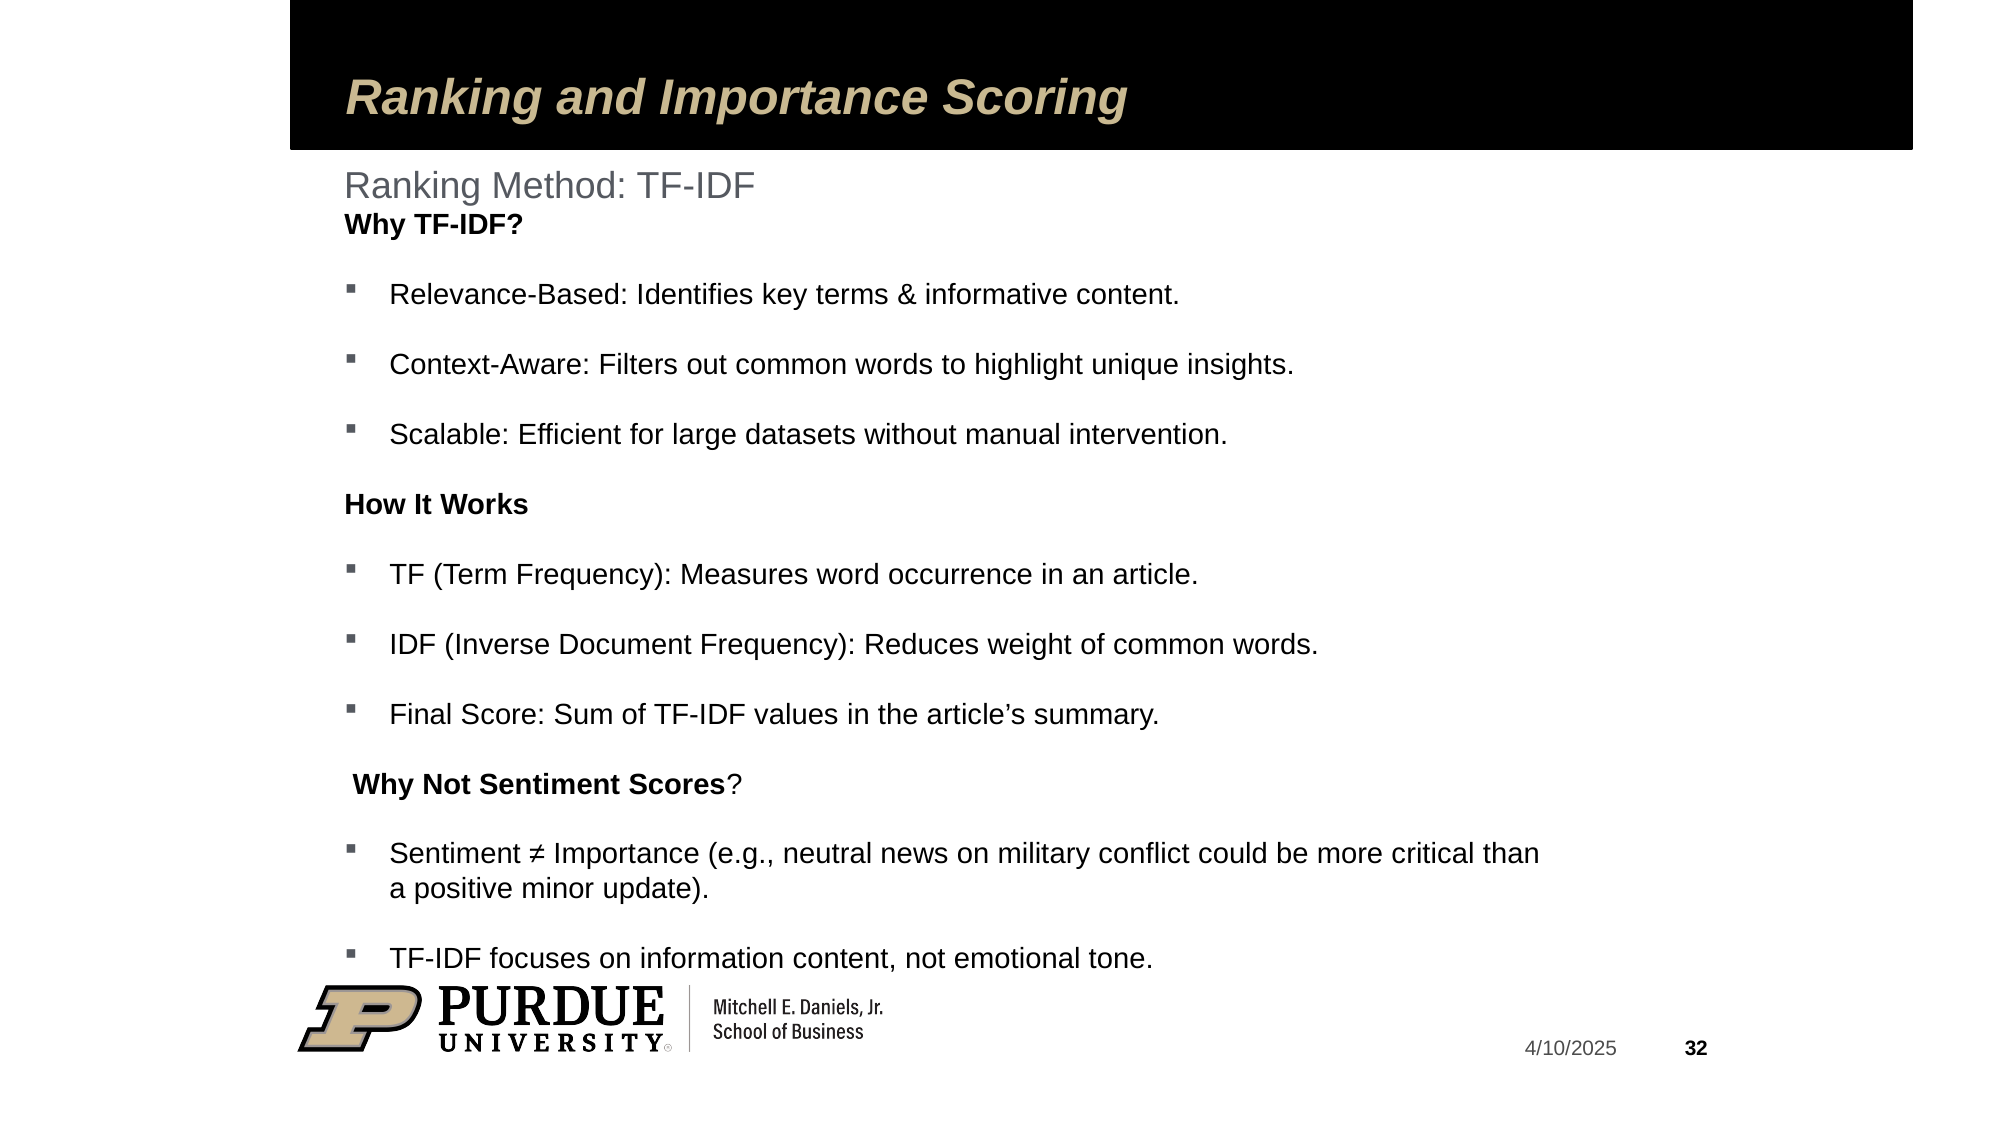

# Ranking and Importance Scoring
Ranking Method: TF-IDF
Why TF-IDF?

Relevance-Based: Identifies key terms & informative content.

Context-Aware: Filters out common words to highlight unique insights.

Scalable: Efficient for large datasets without manual intervention.

How It Works

TF (Term Frequency): Measures word occurrence in an article.

IDF (Inverse Document Frequency): Reduces weight of common words.

Final Score: Sum of TF-IDF values in the article’s summary.

 Why Not Sentiment Scores?

Sentiment ≠ Importance (e.g., neutral news on military conflict could be more critical than a positive minor update).

TF-IDF focuses on information content, not emotional tone.
32
4/10/2025